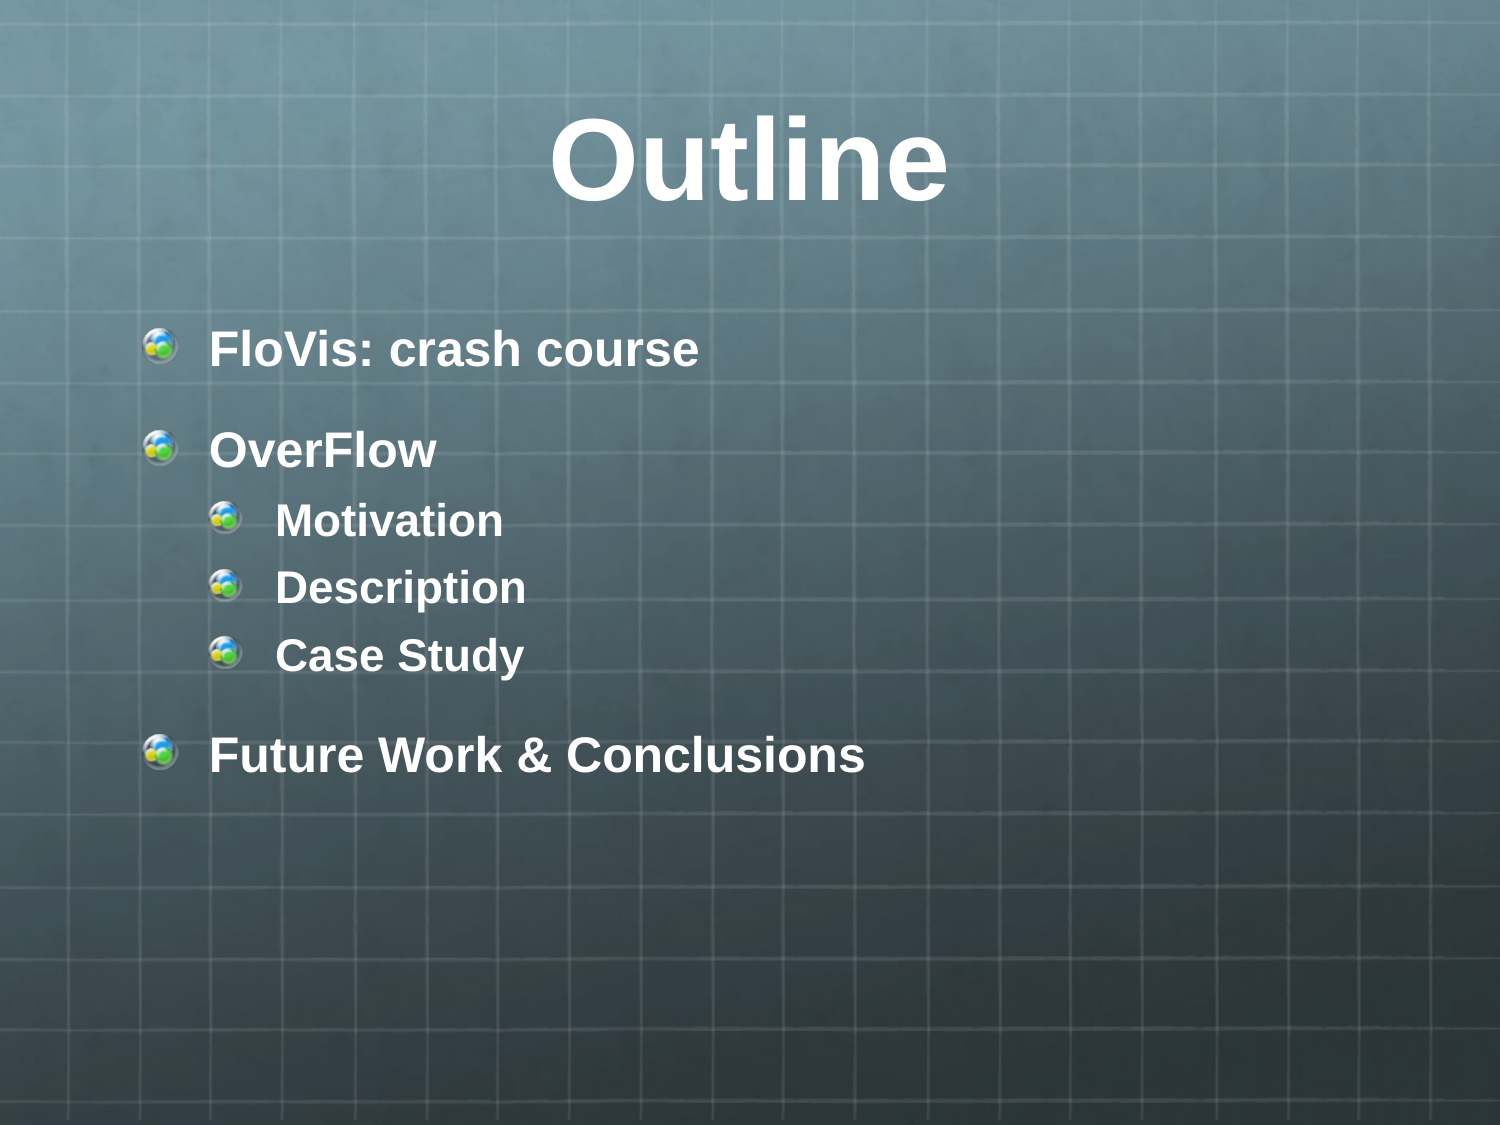

# Outline
FloVis: crash course
OverFlow
Motivation
Description
Case Study
Future Work & Conclusions